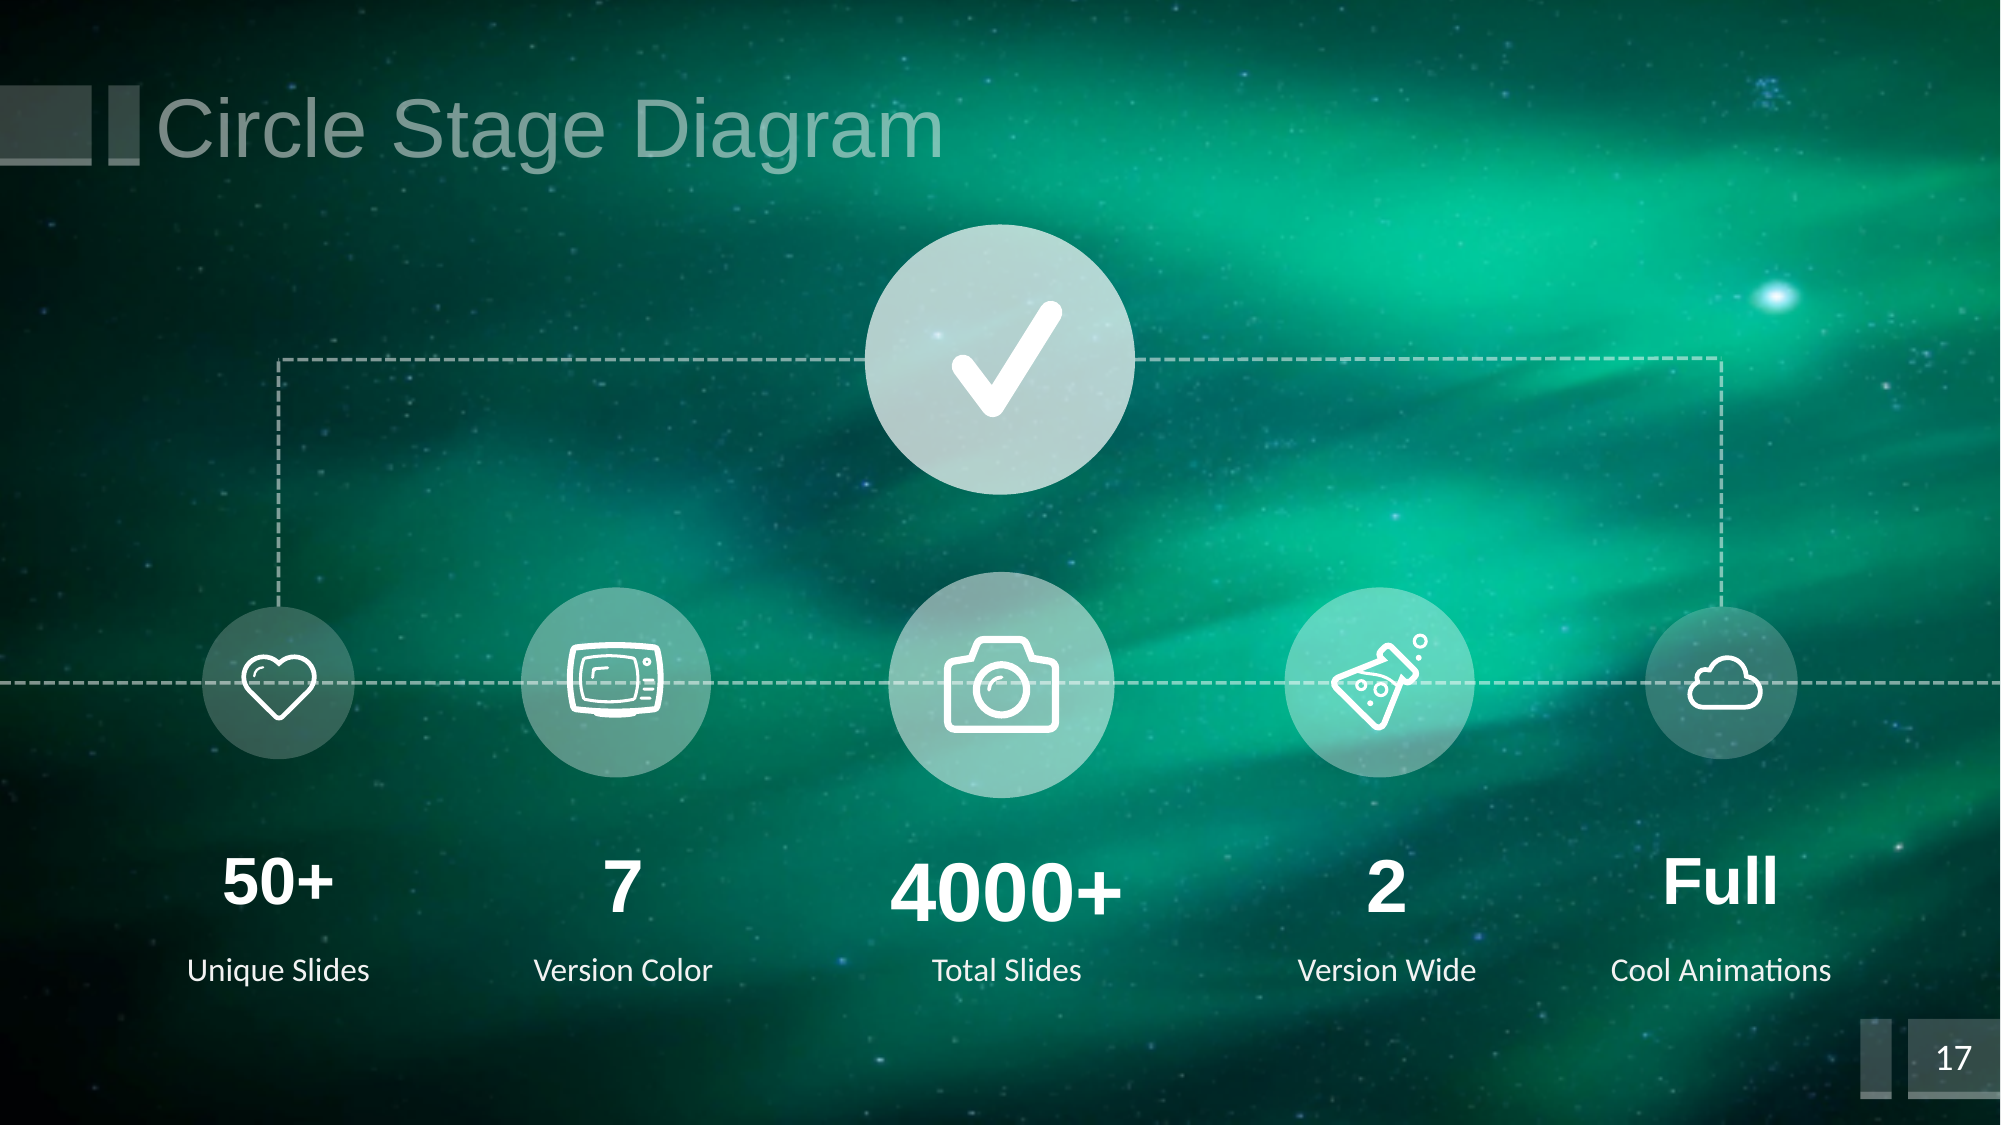

# Circle Stage Diagram

50+
Unique Slides
7
Version Color
4000+
Total Slides
2
Version Wide
Full
Cool Animations